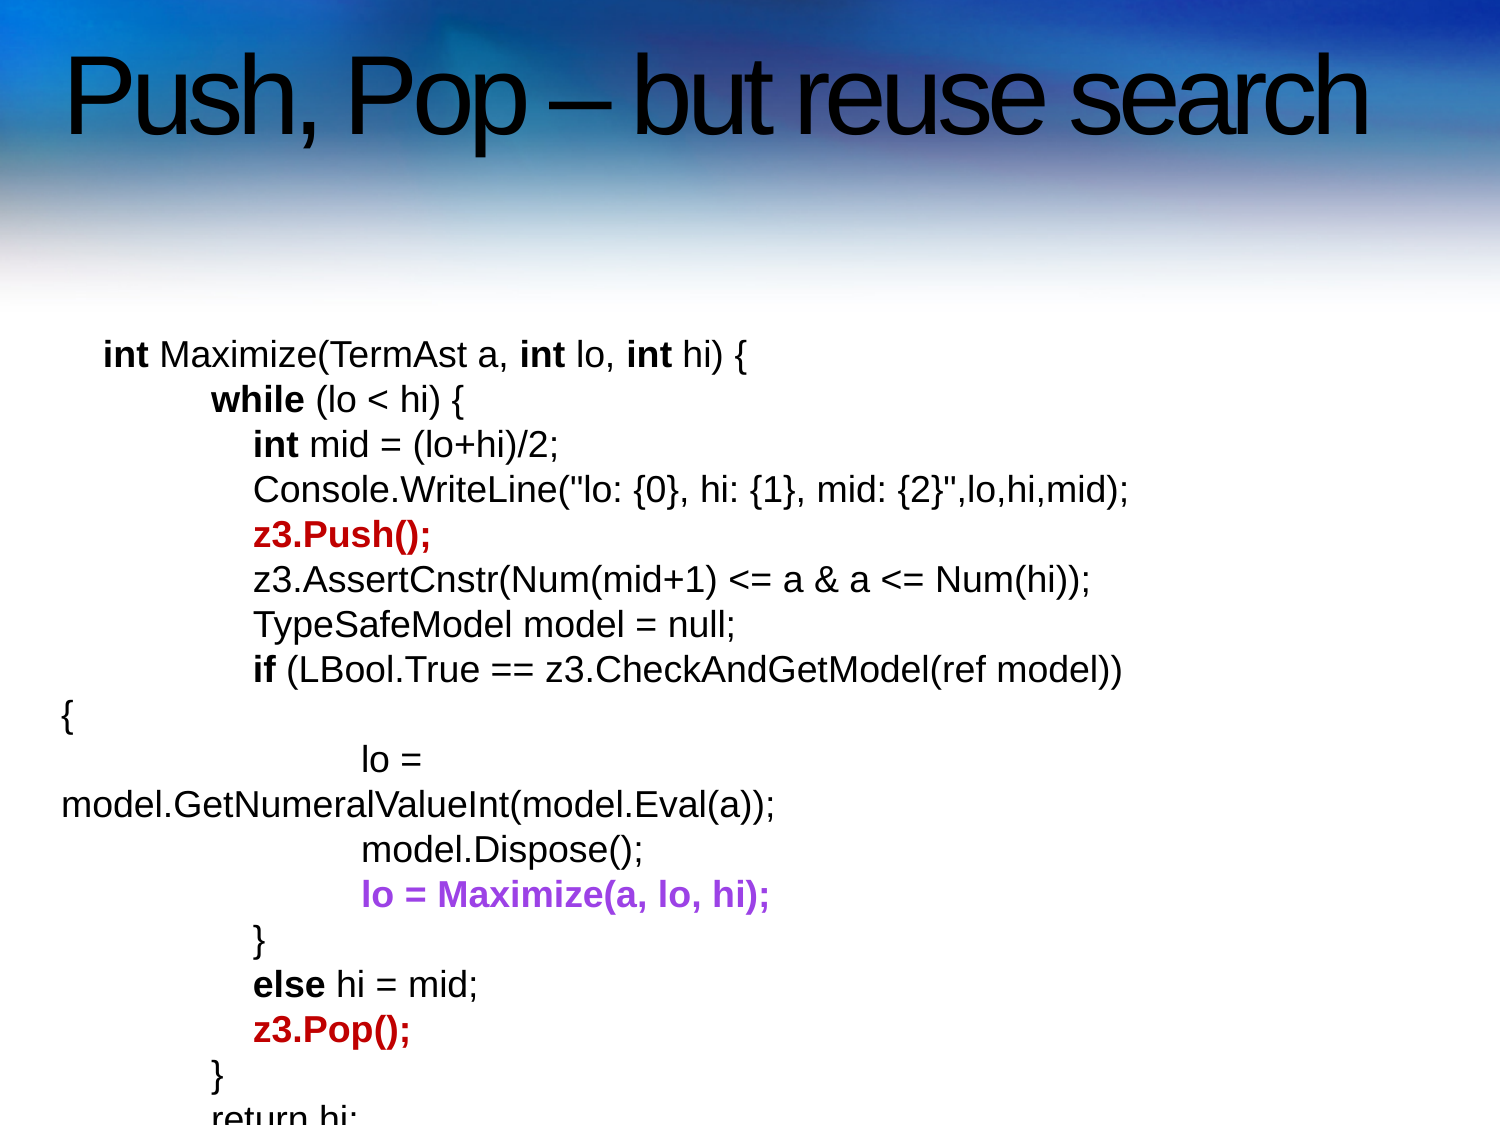

# Push, Pop – but reuse search

    int Maximize(TermAst a, int lo, int hi) {
	while (lo < hi) {
	    int mid = (lo+hi)/2;
	    Console.WriteLine("lo: {0}, hi: {1}, mid: {2}",lo,hi,mid);
	    z3.Push();
	    z3.AssertCnstr(Num(mid+1) <= a & a <= Num(hi));
	    TypeSafeModel model = null;
	    if (LBool.True == z3.CheckAndGetModel(ref model)) {
		lo = model.GetNumeralValueInt(model.Eval(a));
		model.Dispose();
		lo = Maximize(a, lo, hi);
	    }
	    else hi = mid;
	    z3.Pop();
	}
	return hi;
    }